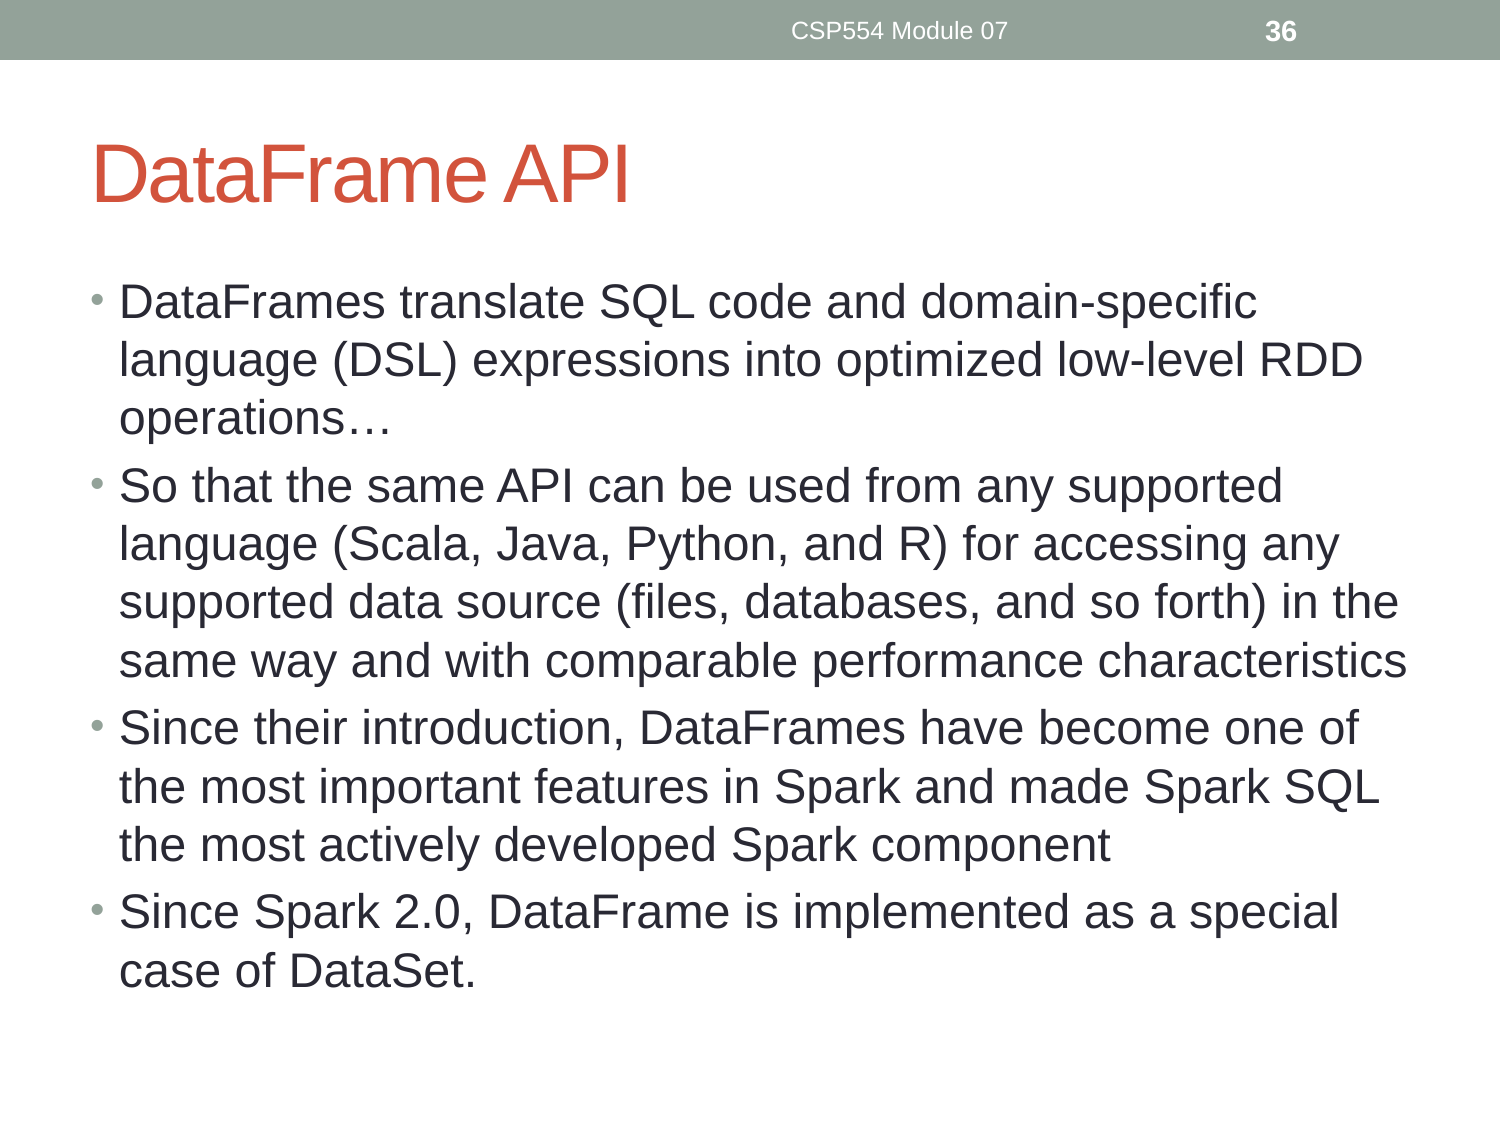

CSP554 Module 07
36
# DataFrame API
DataFrames translate SQL code and domain-specific language (DSL) expressions into optimized low-level RDD operations…
So that the same API can be used from any supported language (Scala, Java, Python, and R) for accessing any supported data source (files, databases, and so forth) in the same way and with comparable performance characteristics
Since their introduction, DataFrames have become one of the most important features in Spark and made Spark SQL the most actively developed Spark component
Since Spark 2.0, DataFrame is implemented as a special case of DataSet.